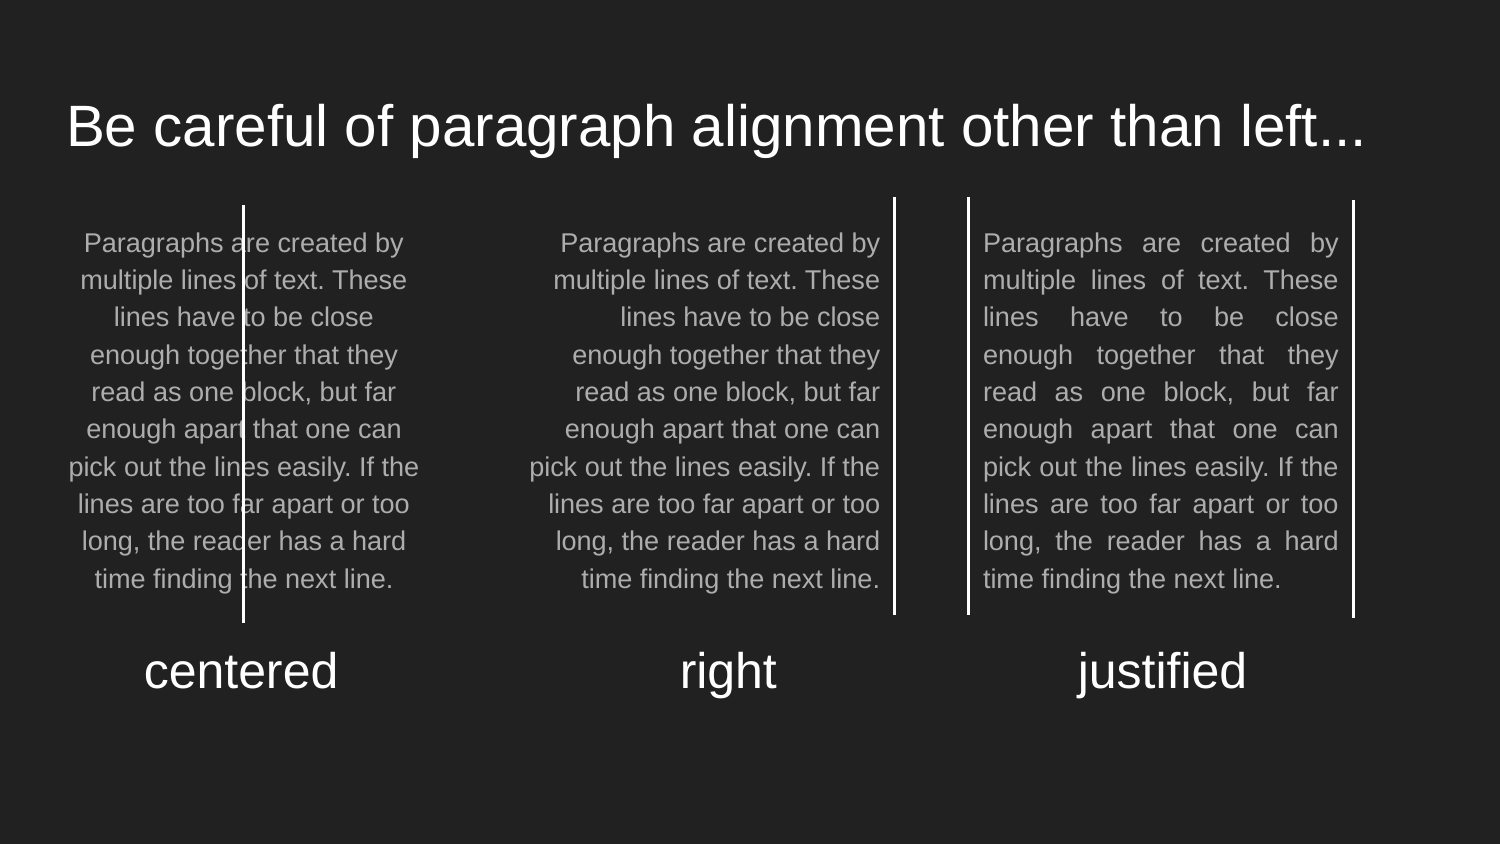

# Be careful of paragraph alignment other than left...
Paragraphs are created by multiple lines of text. These lines have to be close enough together that they read as one block, but far enough apart that one can pick out the lines easily. If the lines are too far apart or too long, the reader has a hard time finding the next line.
Paragraphs are created by multiple lines of text. These lines have to be close enough together that they read as one block, but far enough apart that one can pick out the lines easily. If the lines are too far apart or too long, the reader has a hard time finding the next line.
Paragraphs are created by multiple lines of text. These lines have to be close enough together that they read as one block, but far enough apart that one can pick out the lines easily. If the lines are too far apart or too long, the reader has a hard time finding the next line.
centered
right
justified